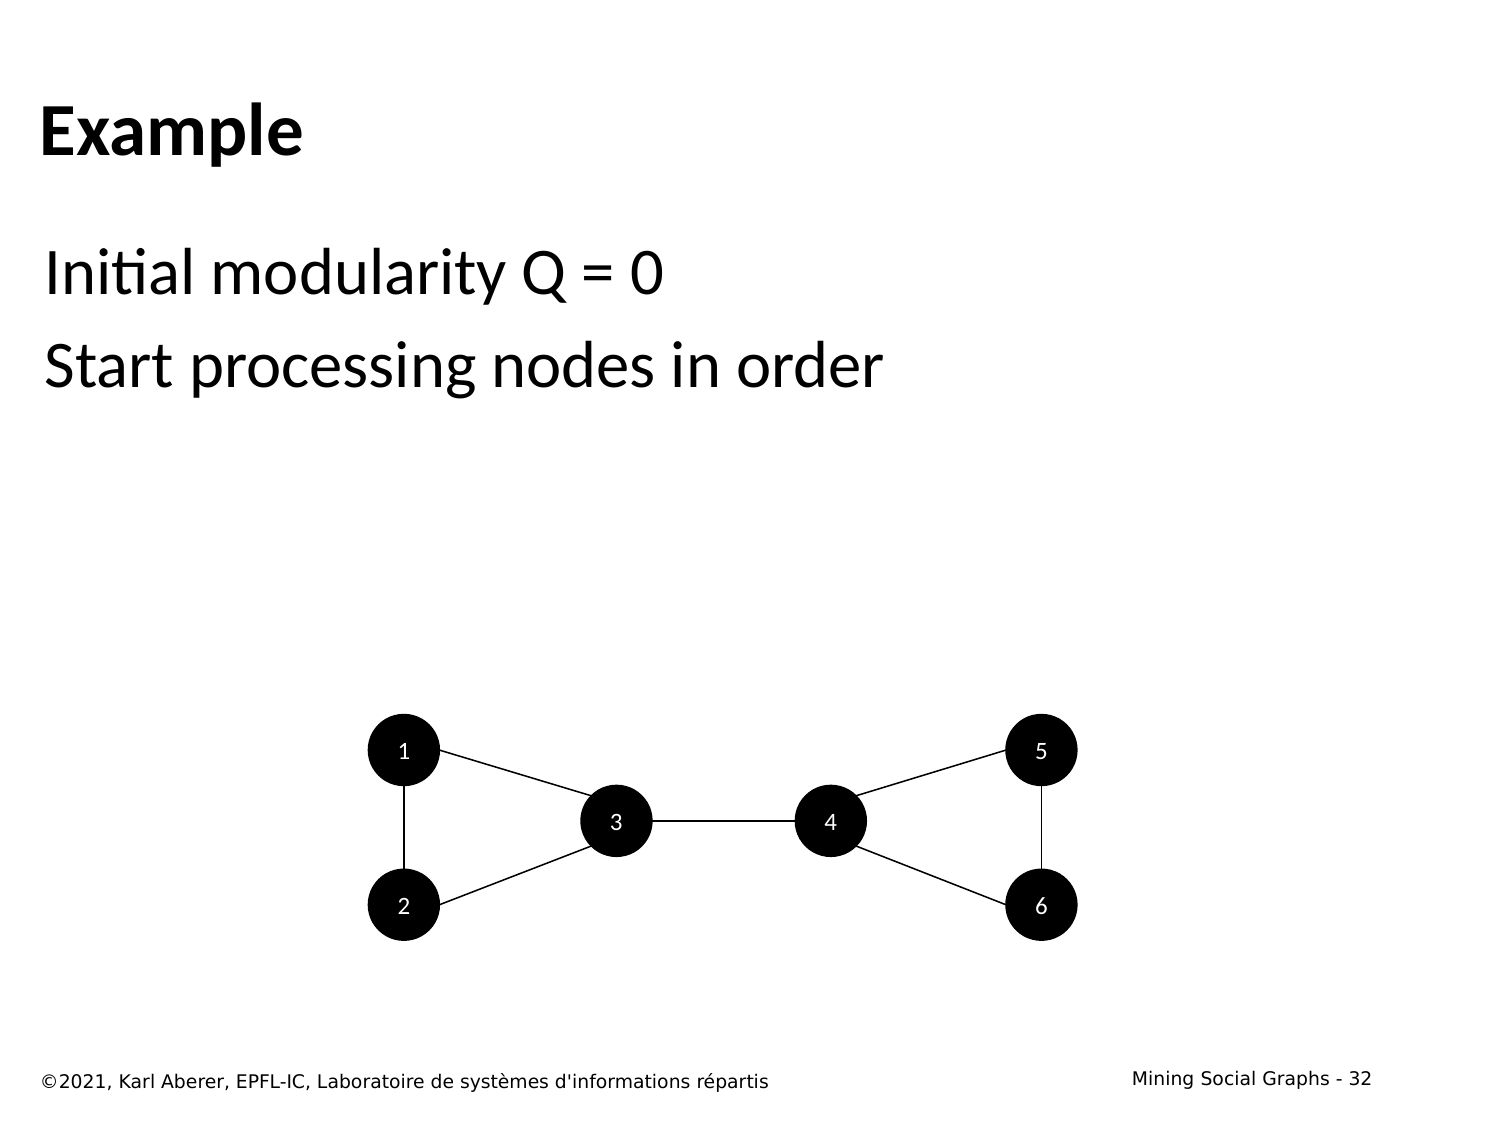

# Example
Initial modularity Q = 0
Start processing nodes in order

1
5
3
4
2
6
©2021, Karl Aberer, EPFL-IC, Laboratoire de systèmes d'informations répartis